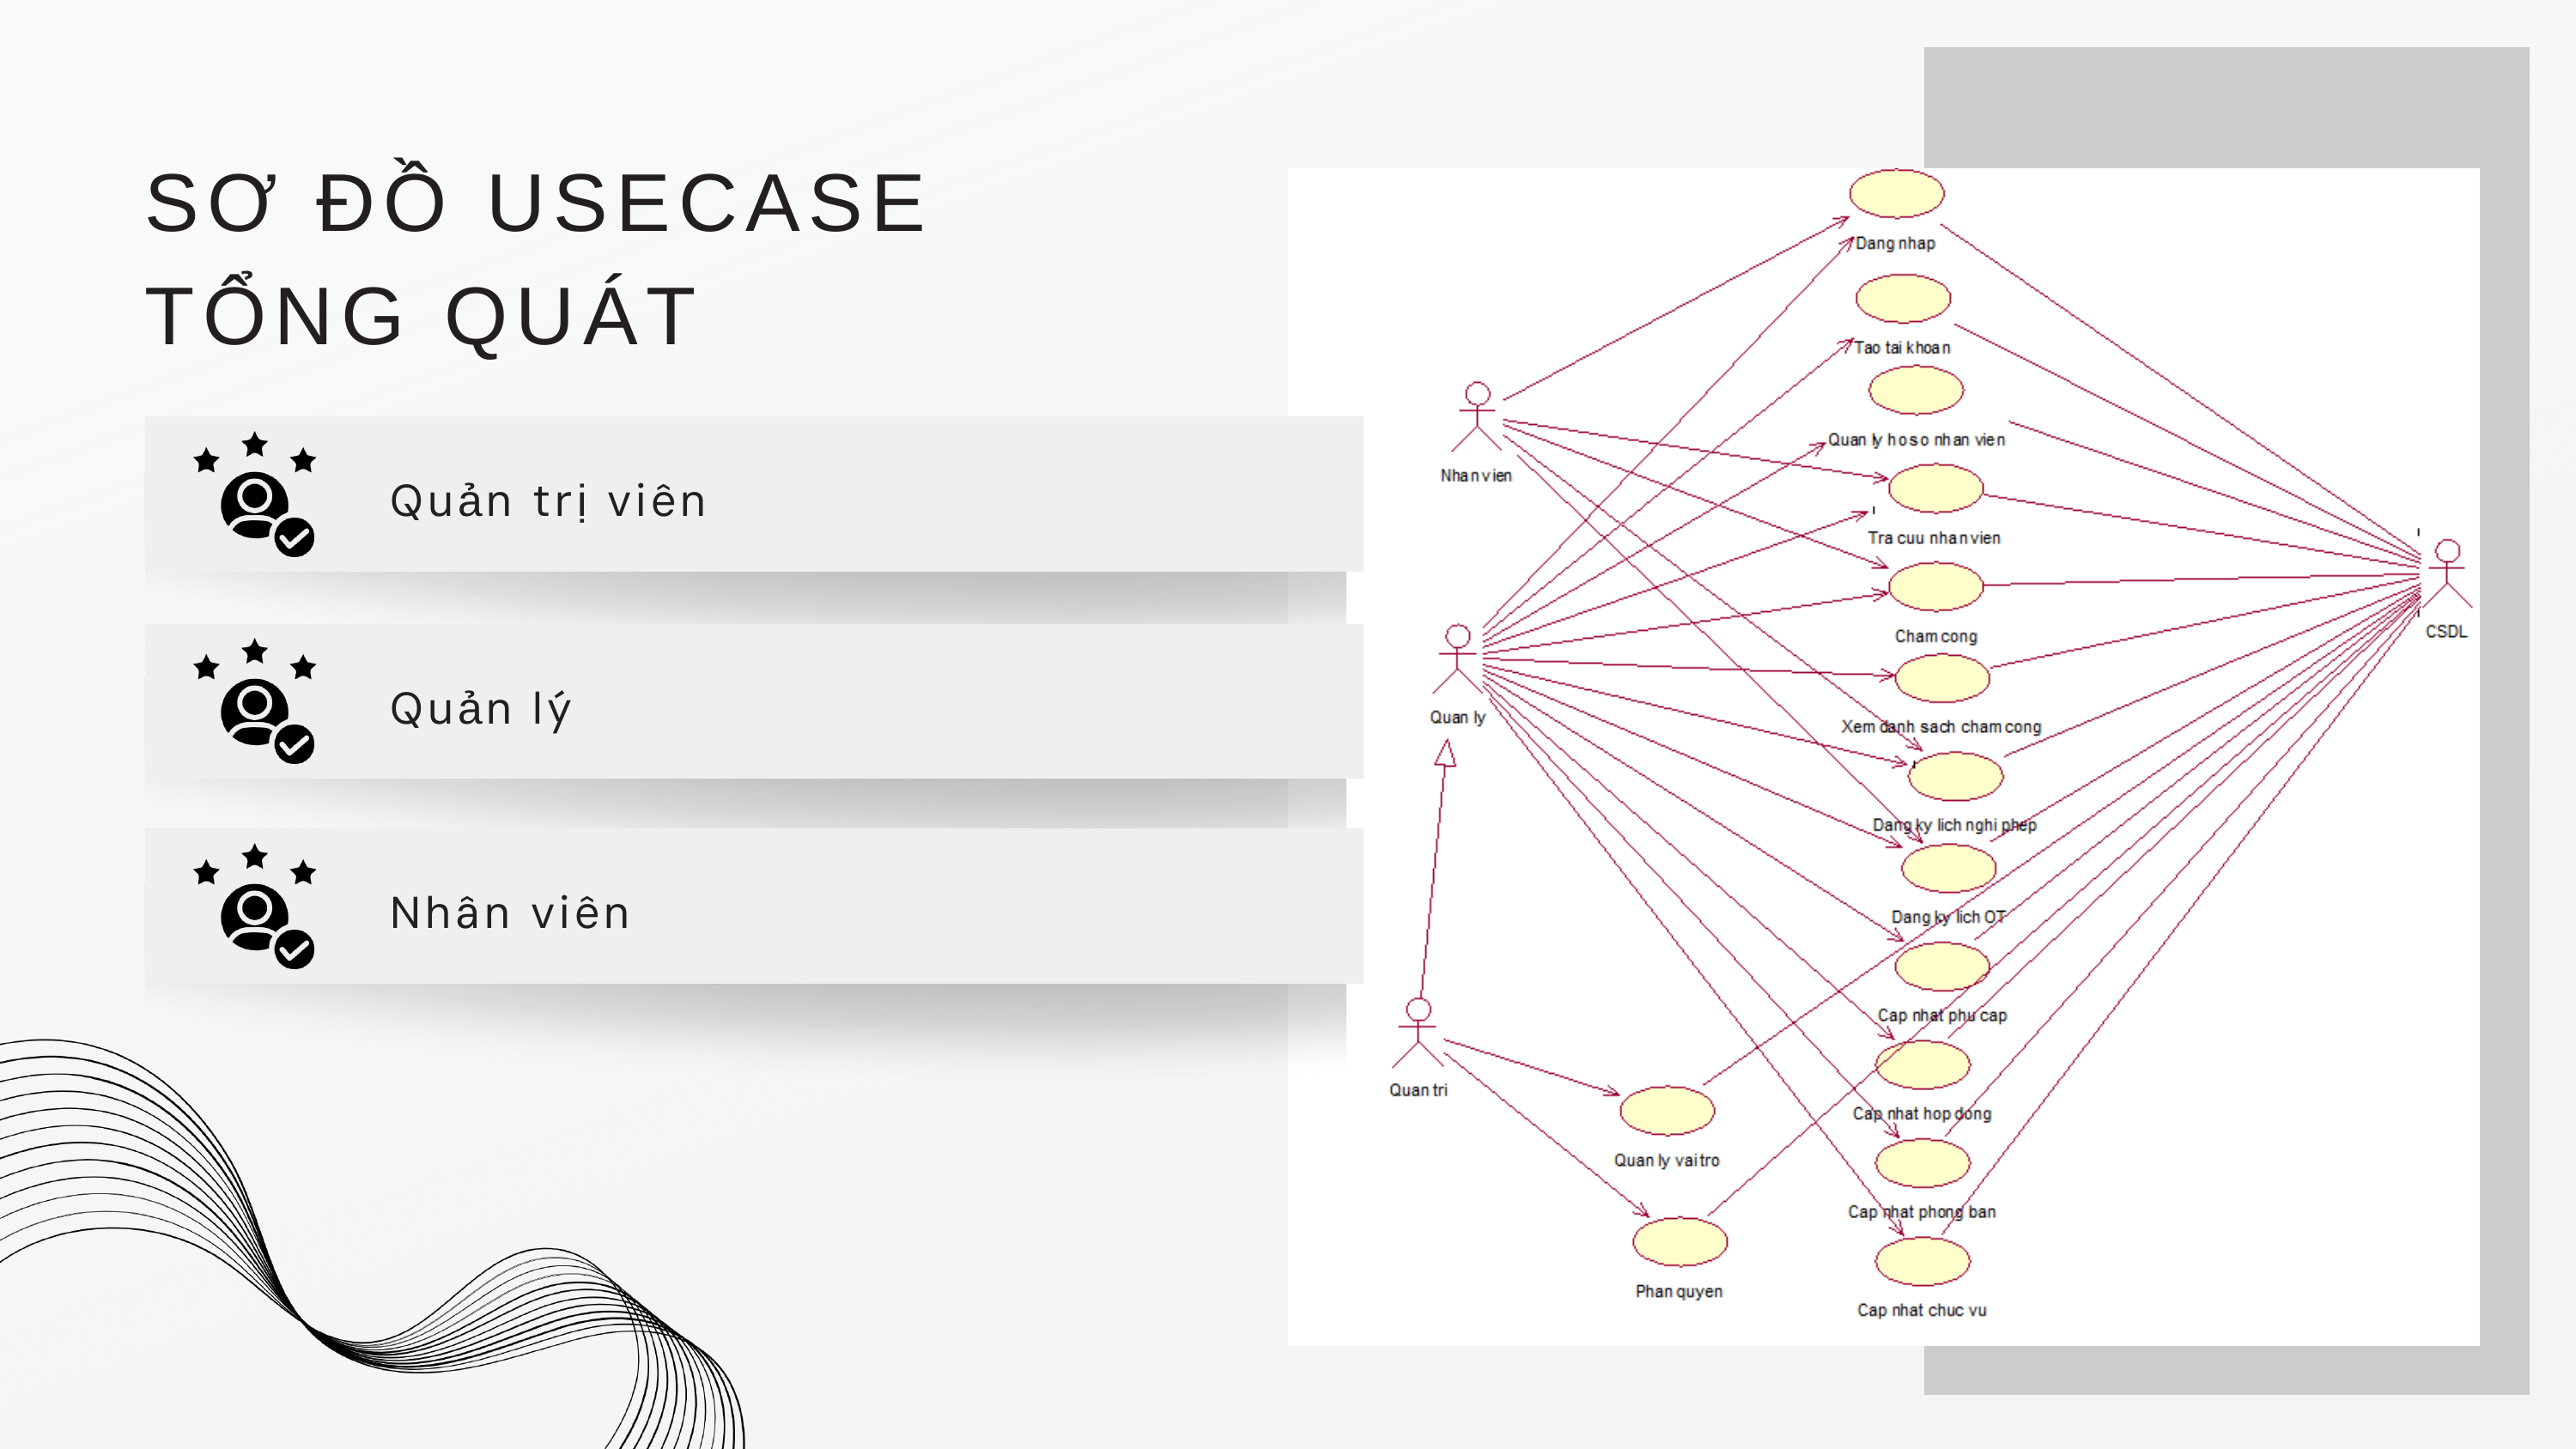

SƠ ĐỒ USECASE
TỔNG QUÁT

Quản trị viên

Quản lý

Nhân viên